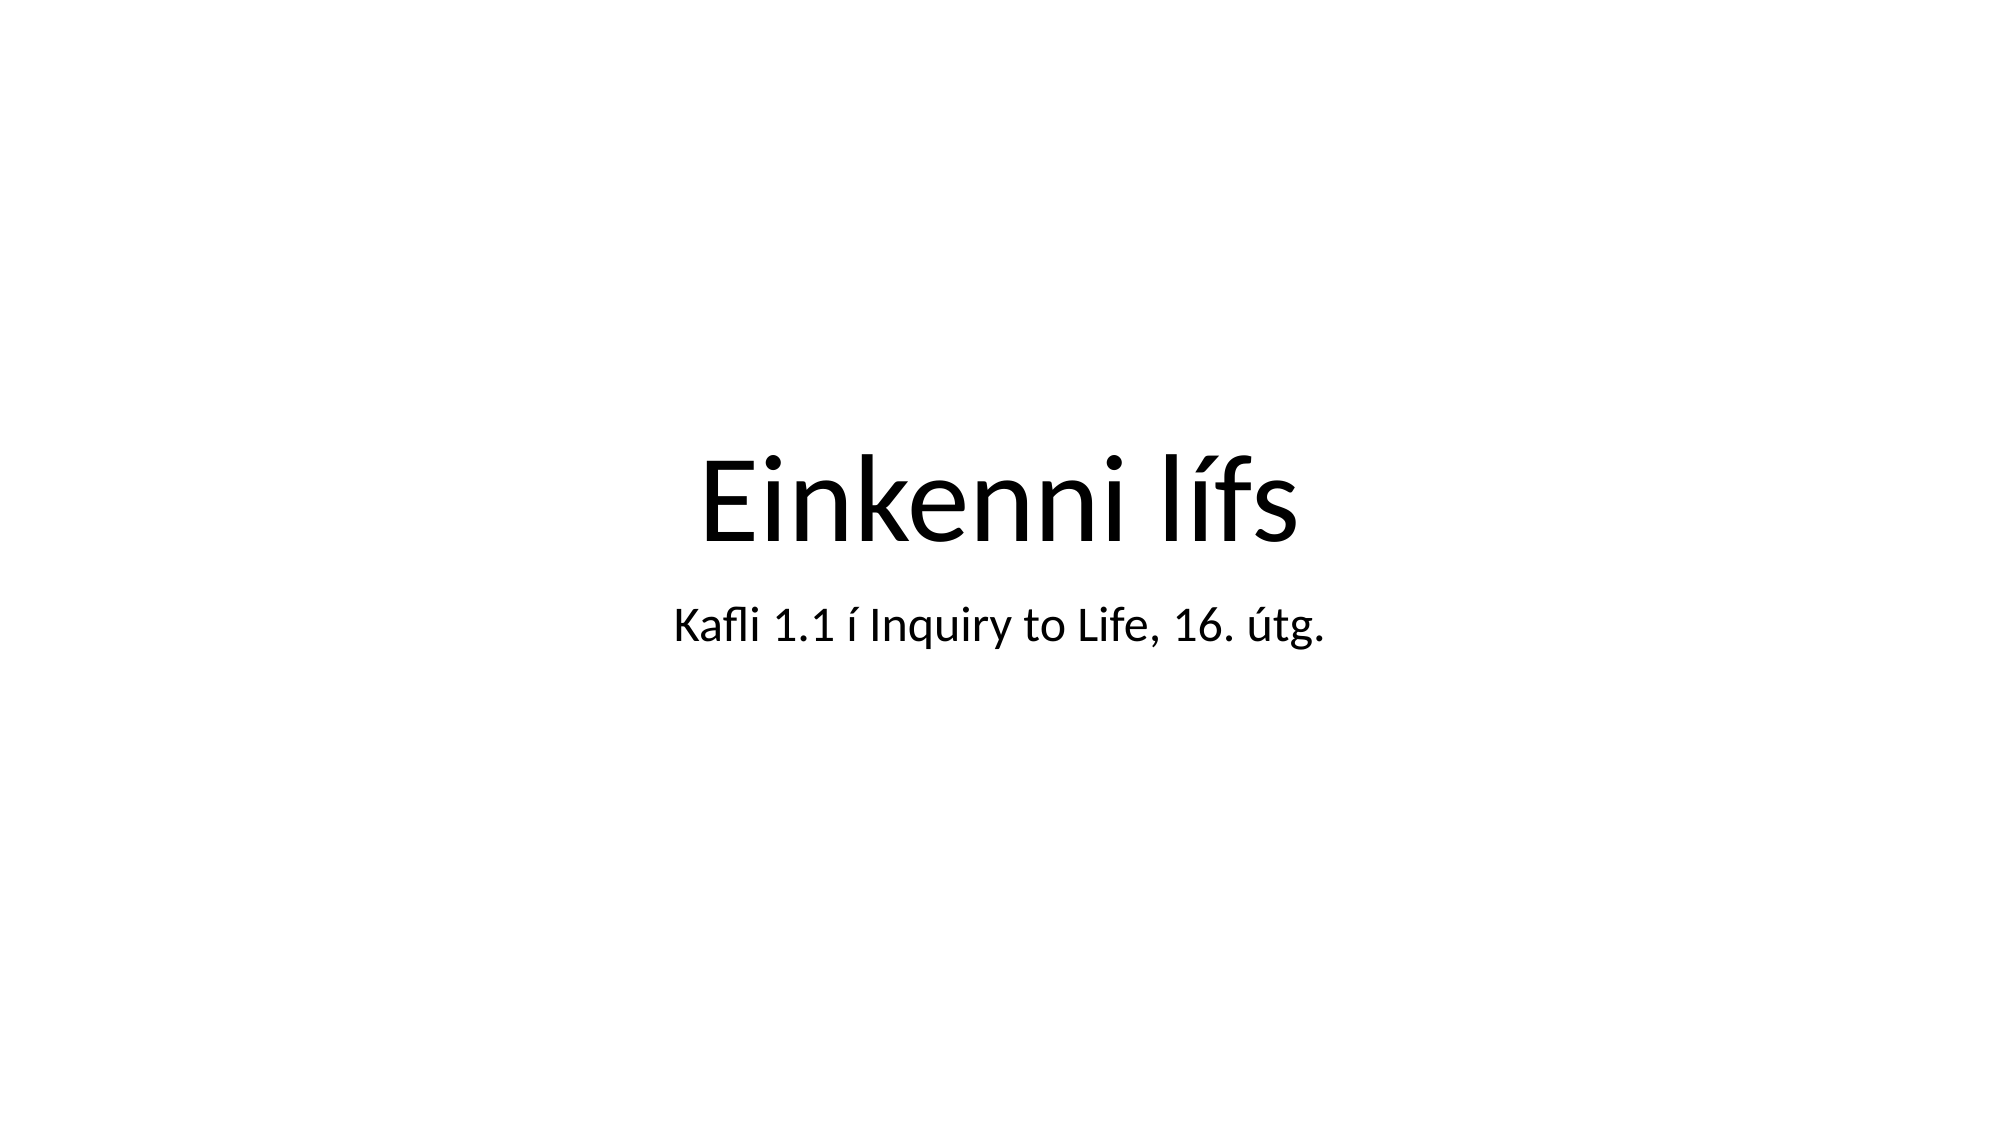

# Einkenni lífs
Kafli 1.1 í Inquiry to Life, 16. útg.